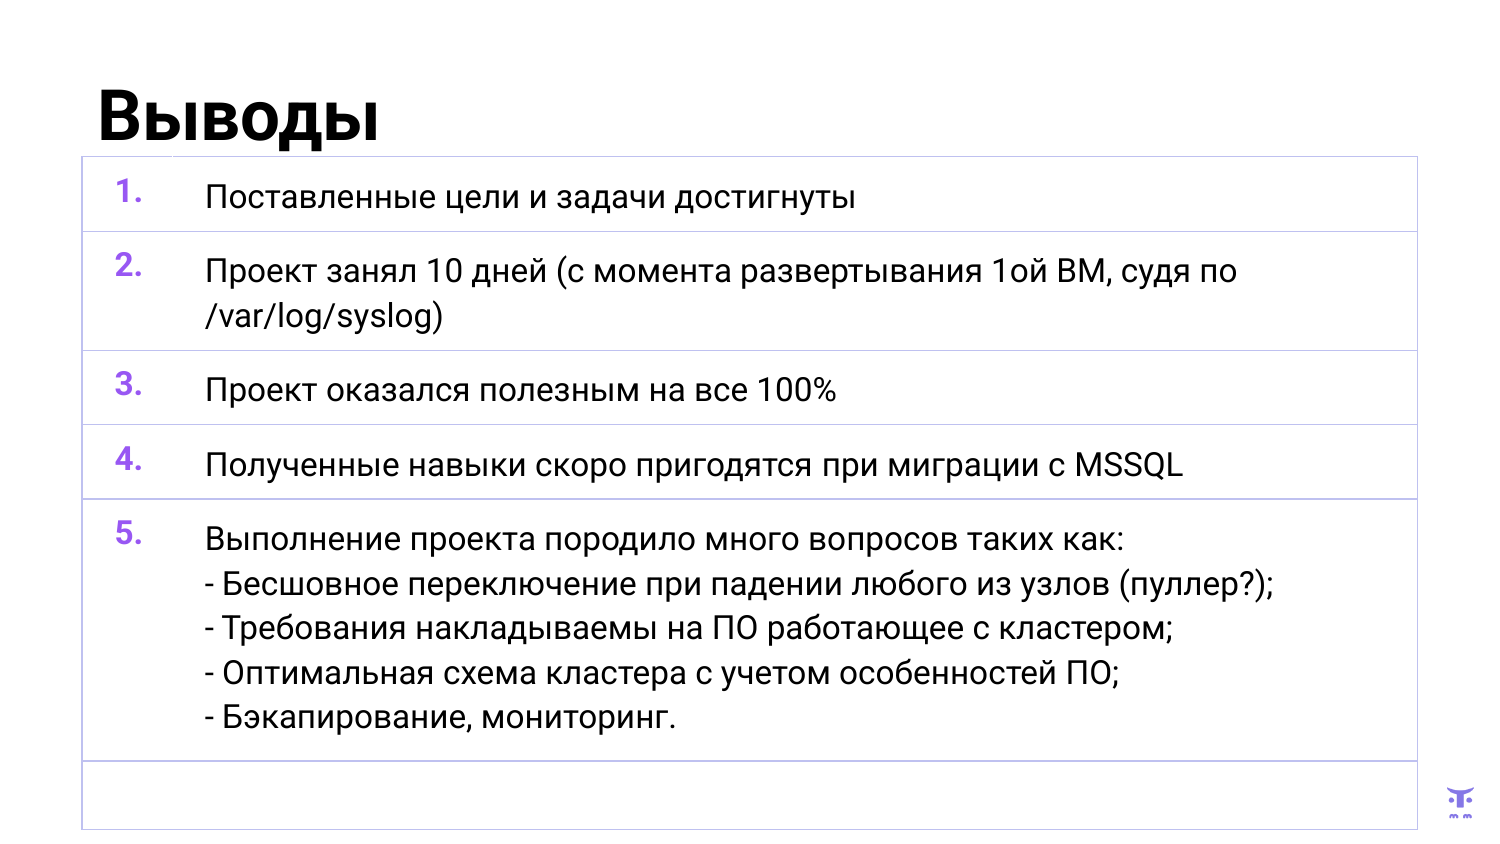

# Выводы

| 1. | Поставленные цели и задачи достигнуты |
| --- | --- |
| 2. | Проект занял 10 дней (с момента развертывания 1ой ВМ, судя по /var/log/syslog) |
| 3. | Проект оказался полезным на все 100% |
| 4. | Полученные навыки скоро пригодятся при миграции с MSSQL |
| 5. | Выполнение проекта породило много вопросов таких как: - Бесшовное переключение при падении любого из узлов (пуллер?); - Требования накладываемы на ПО работающее с кластером; - Оптимальная схема кластера с учетом особенностей ПО; - Бэкапирование, мониторинг. |
|  |  |